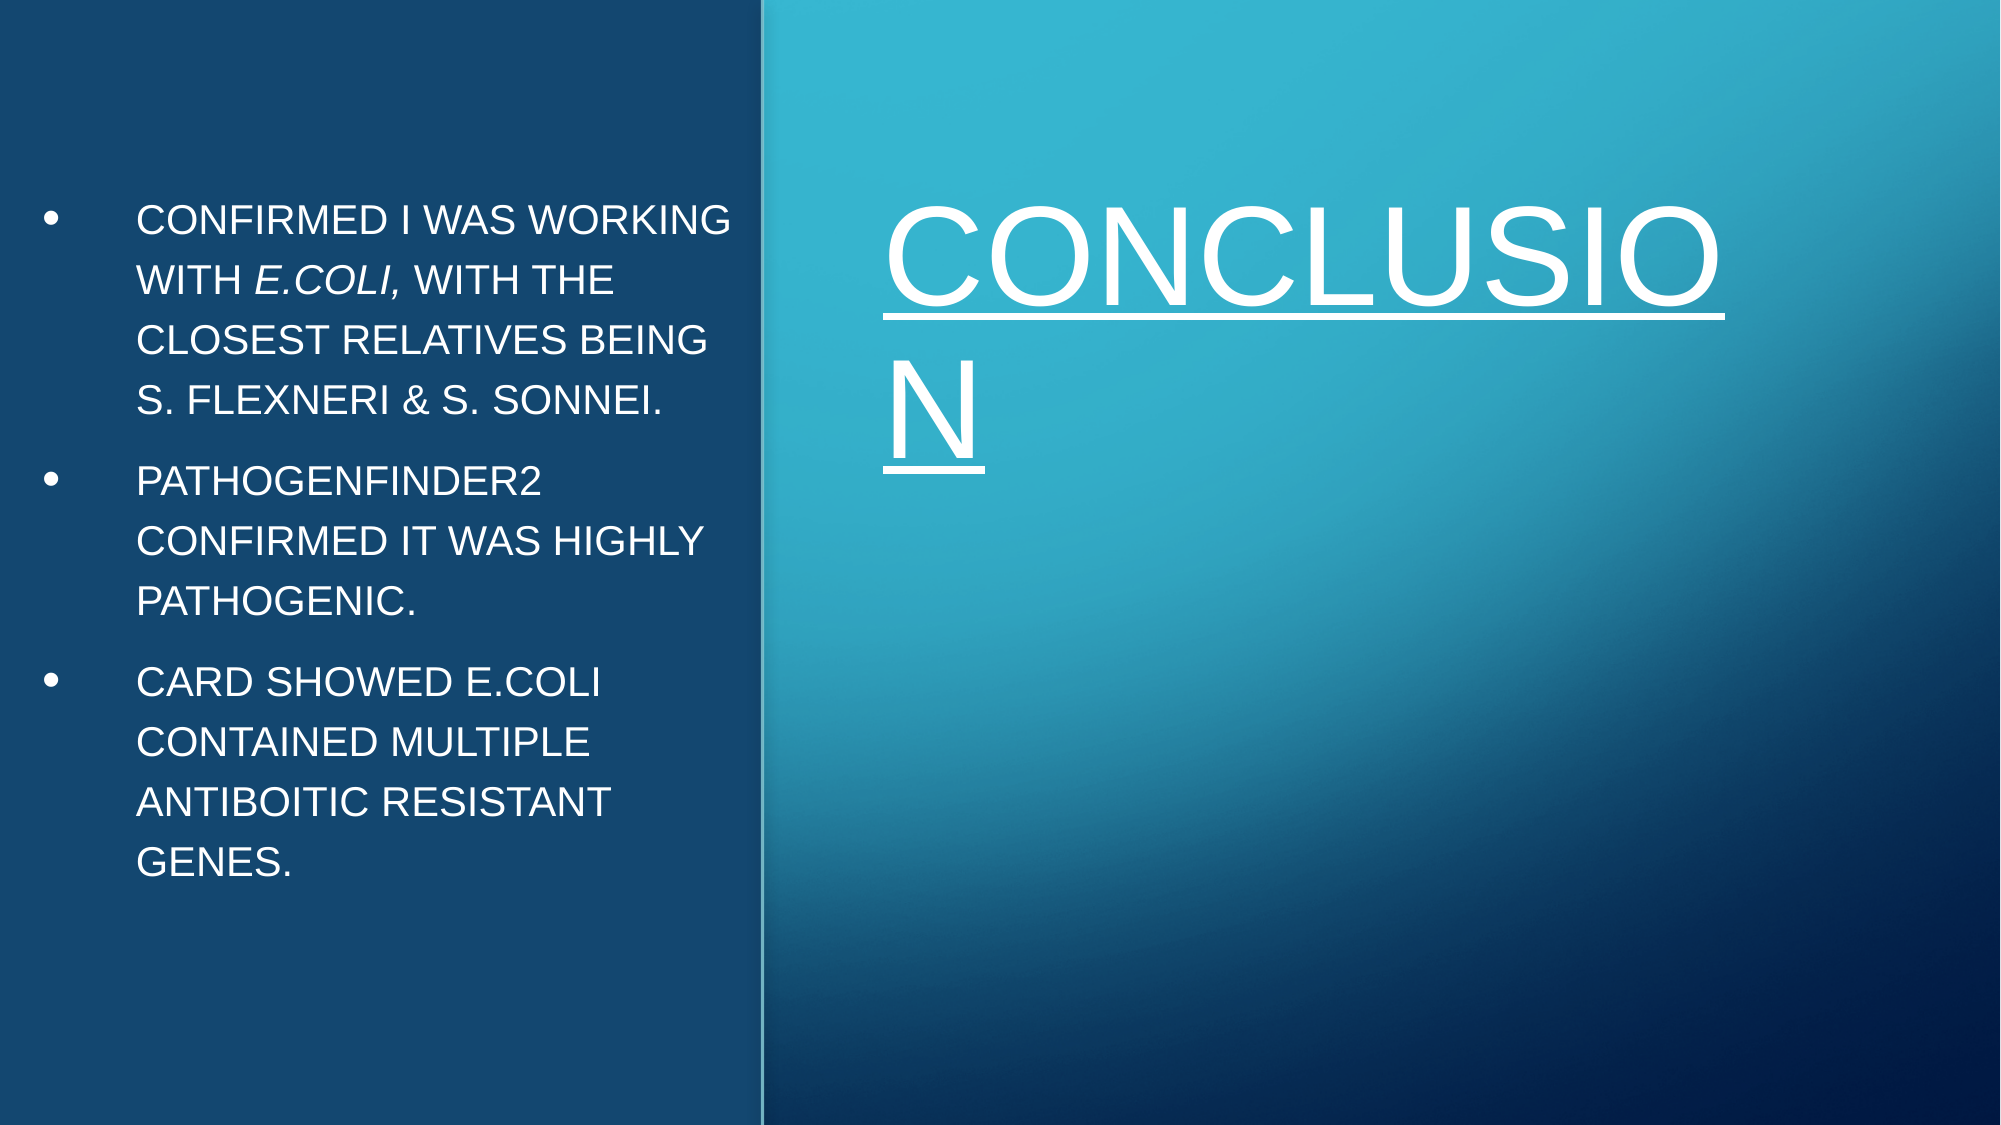

Confirmed I was working with E.coli, WITH THE CLOSEST RELATIVES BEING s. FLEXNERI & S. sonnei.
PATHOGENFINDER2 CONFIRMED IT WAS HIGHLY PATHOGENIC.
CARD SHOWED E.COLI CONTAINED MULTIPLE ANTIBOITIC RESISTANT GENES.

# CONCLUSION